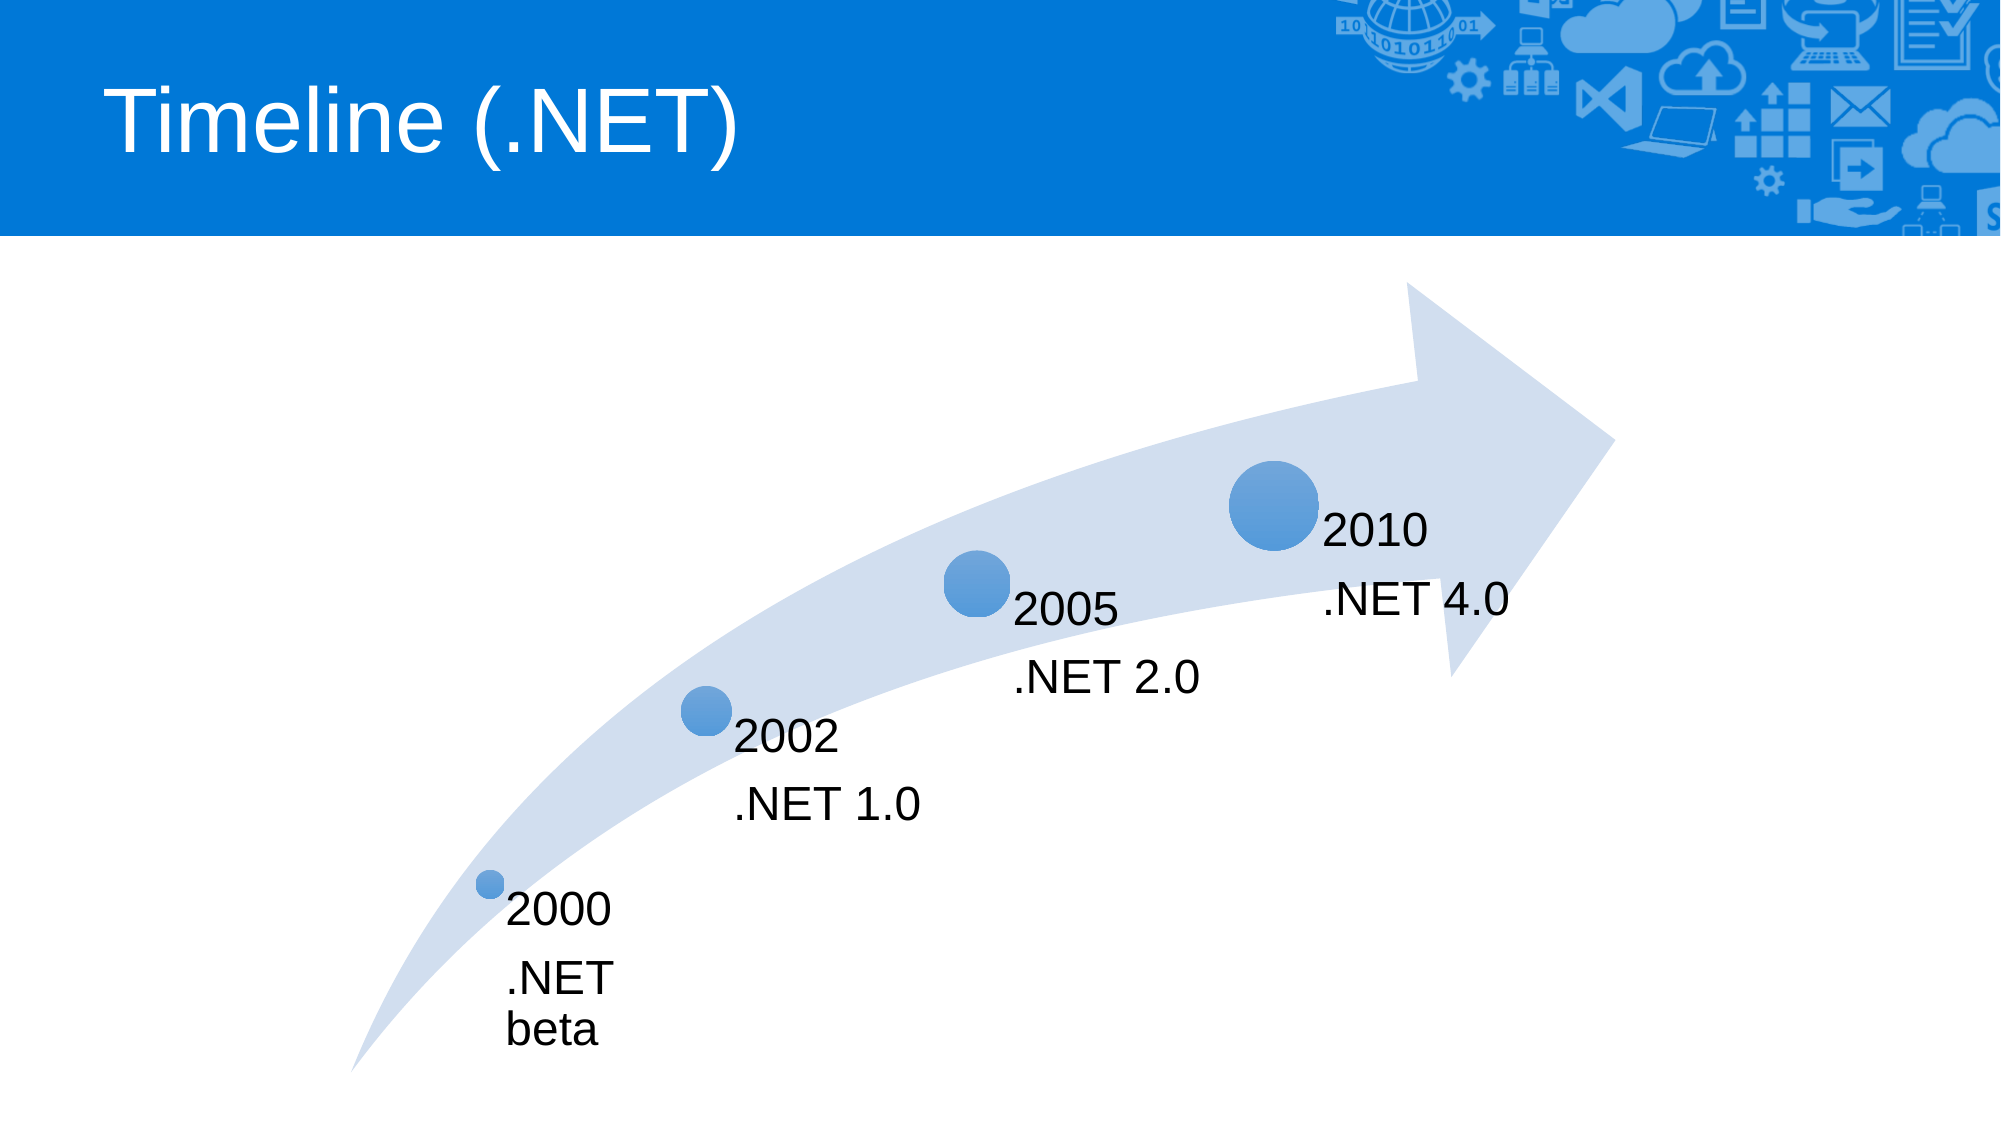

# Timeline (.NET)
2000
.NET beta
2002
.NET 1.0
2005
.NET 2.0
2010
.NET 4.0